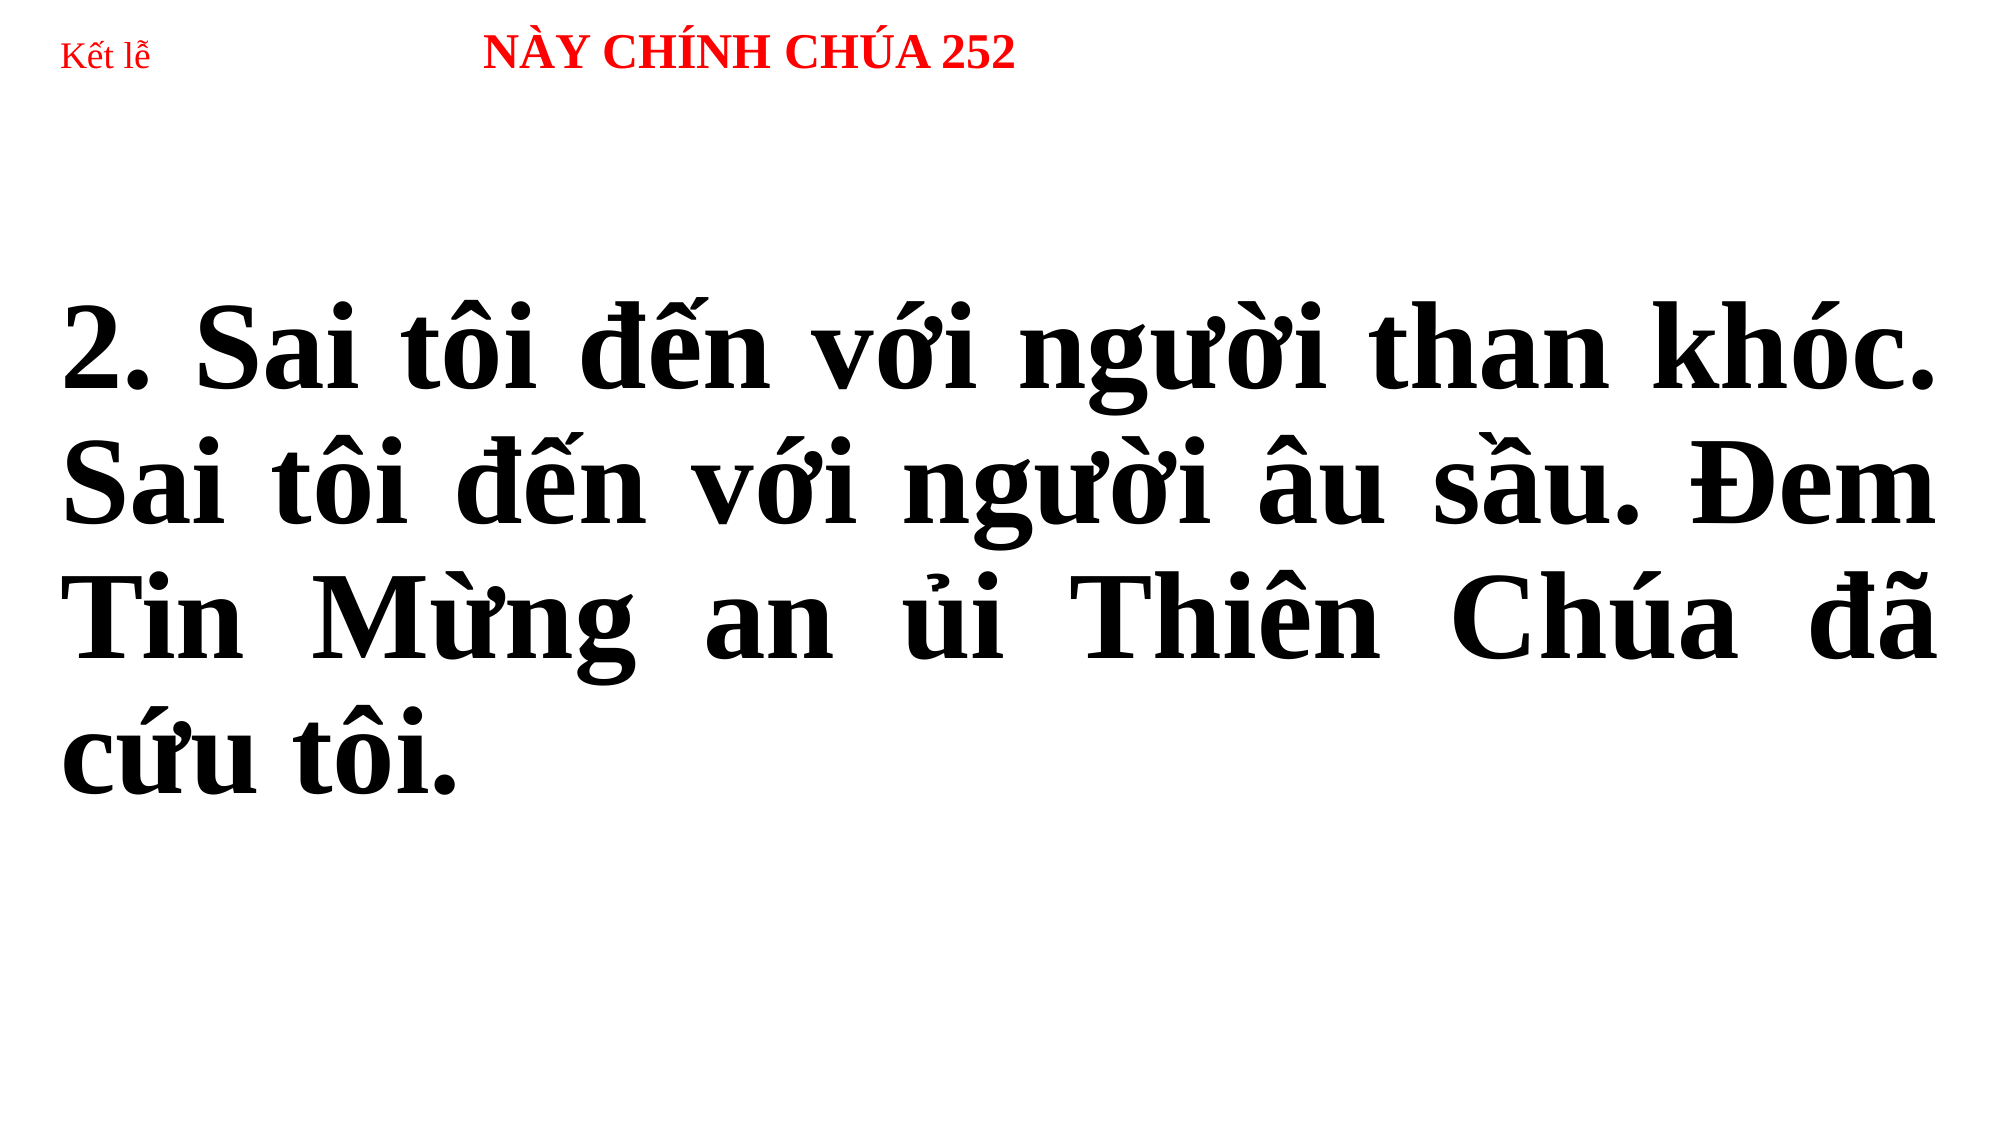

# Kết lễ                                   NÀY CHÍNH CHÚA 252
2. Sai tôi đến với người than khóc. Sai tôi đến với người âu sầu. Đem Tin Mừng an ủi Thiên Chúa đã cứu tôi.